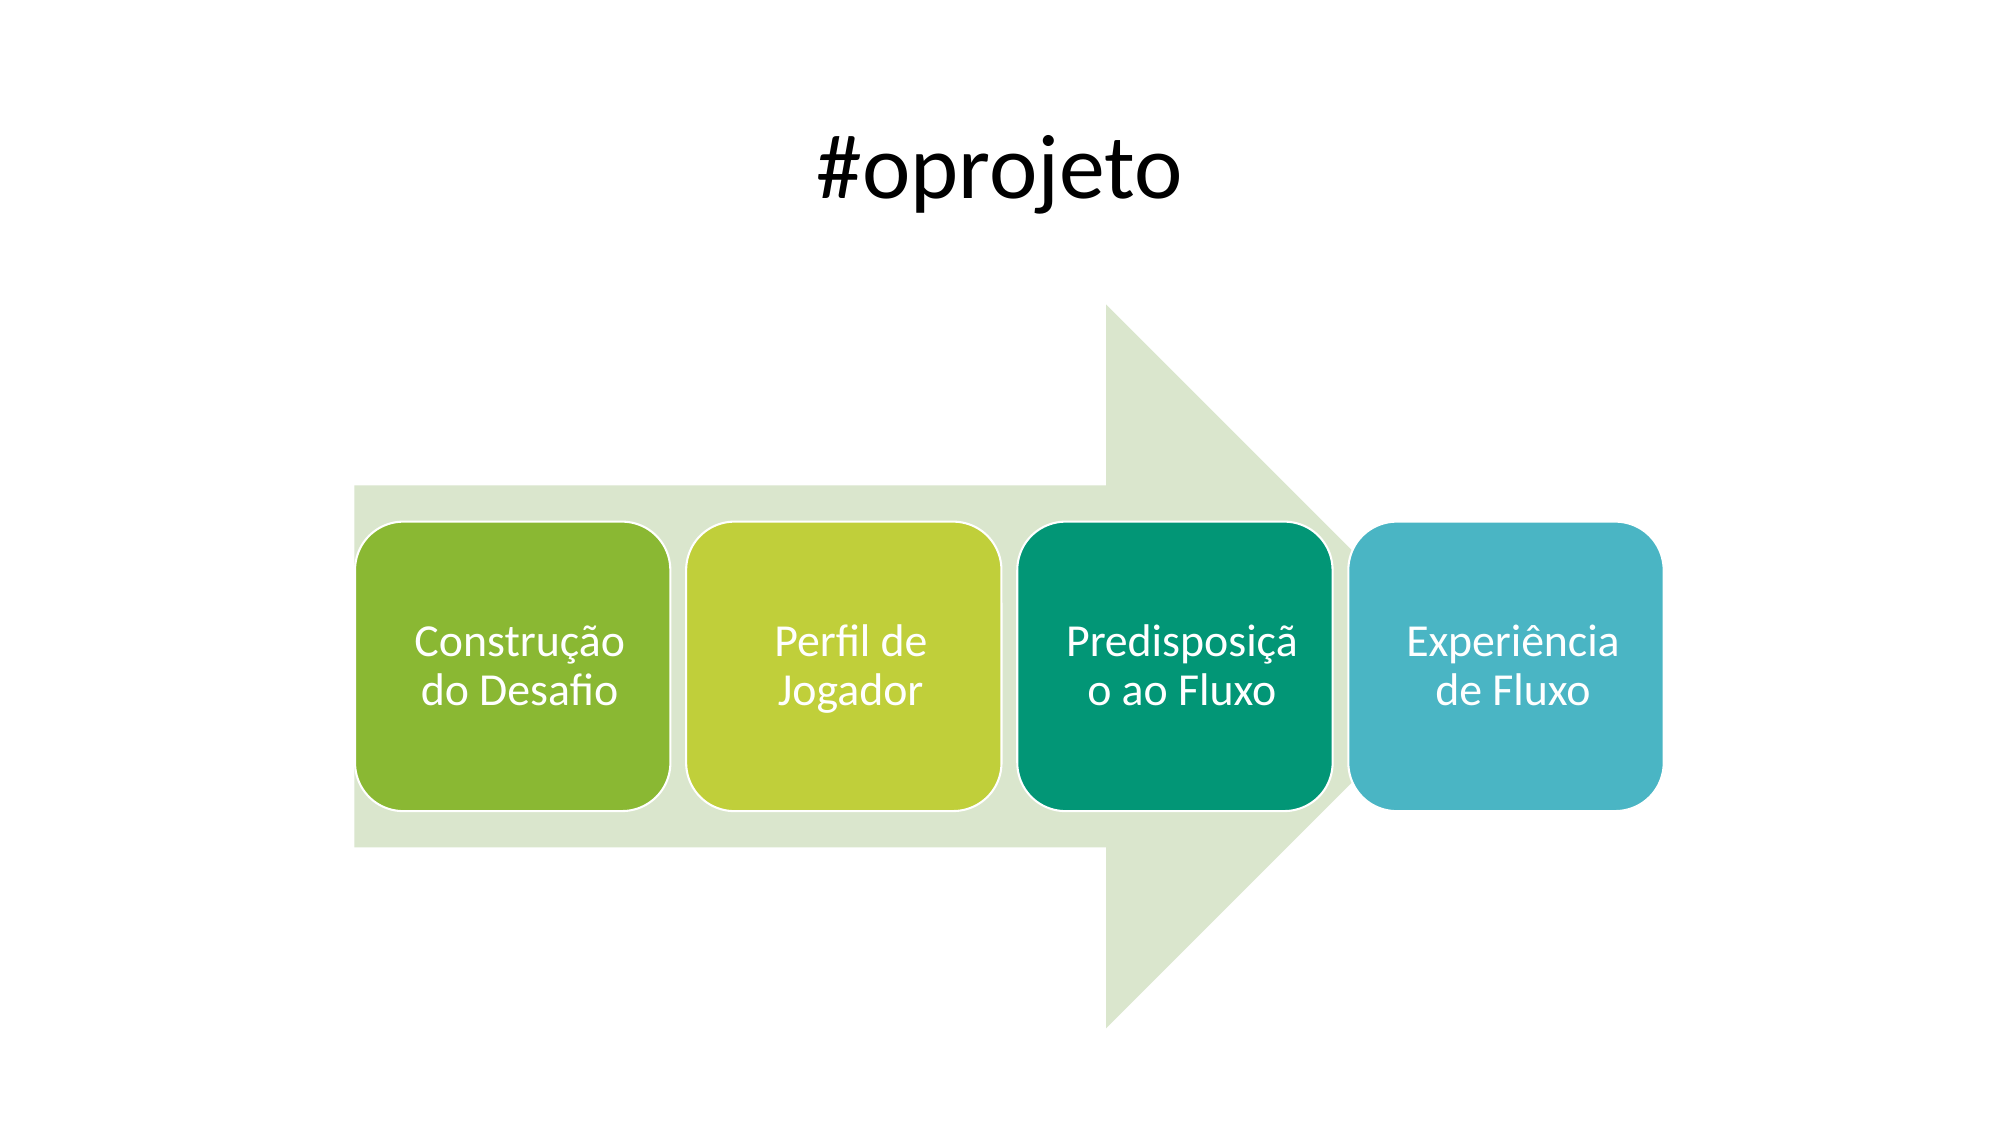

# #oprojeto
Construção do Desafio
Perfil de Jogador
Predisposição ao Fluxo
Experiência de Fluxo